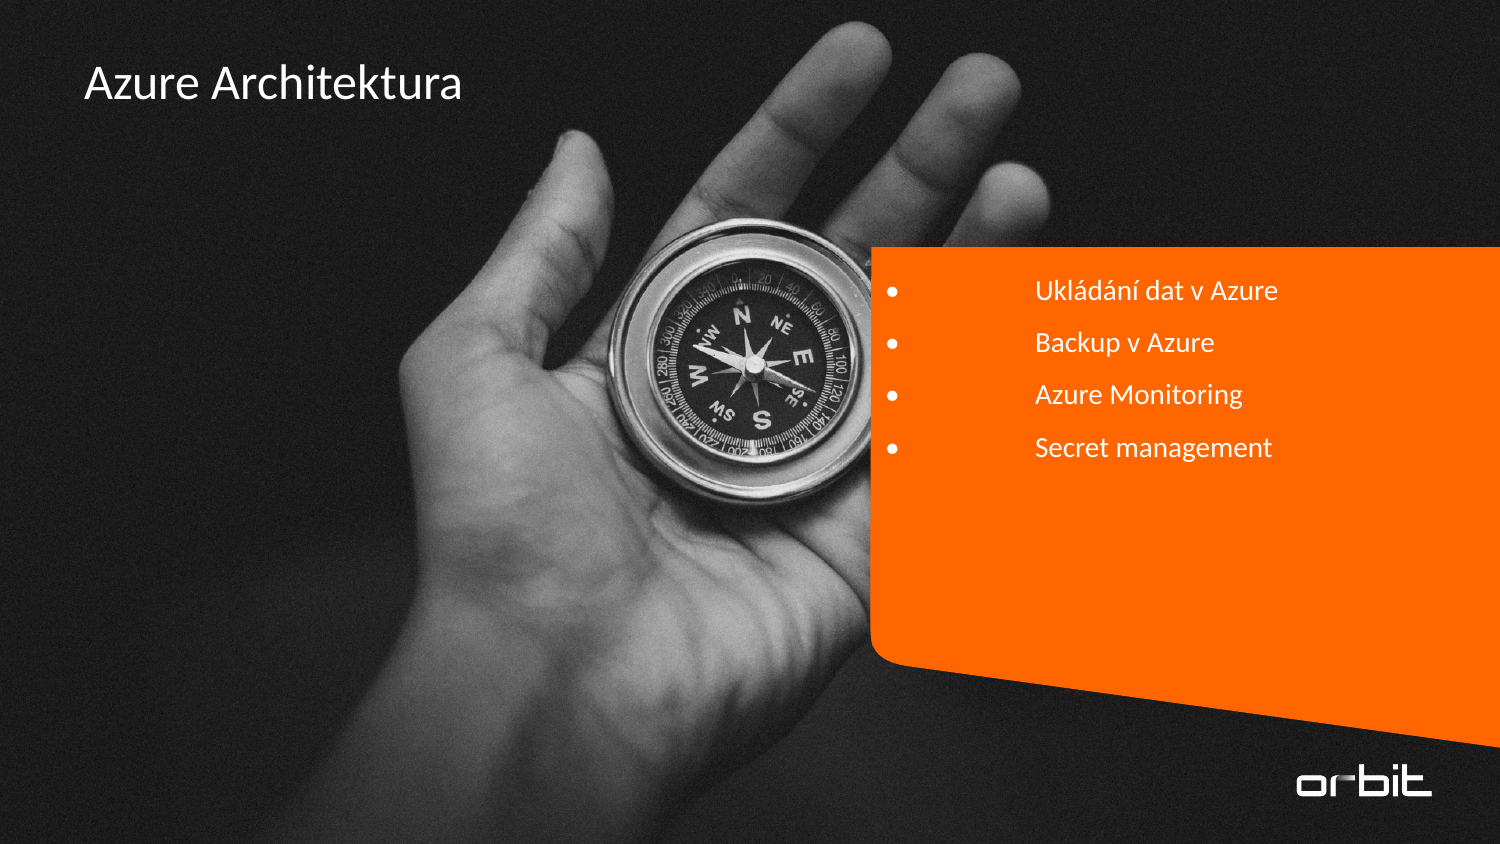

# Azure Architektura
•	Ukládání dat v Azure
•	Backup v Azure
•	Azure Monitoring
•	Secret management